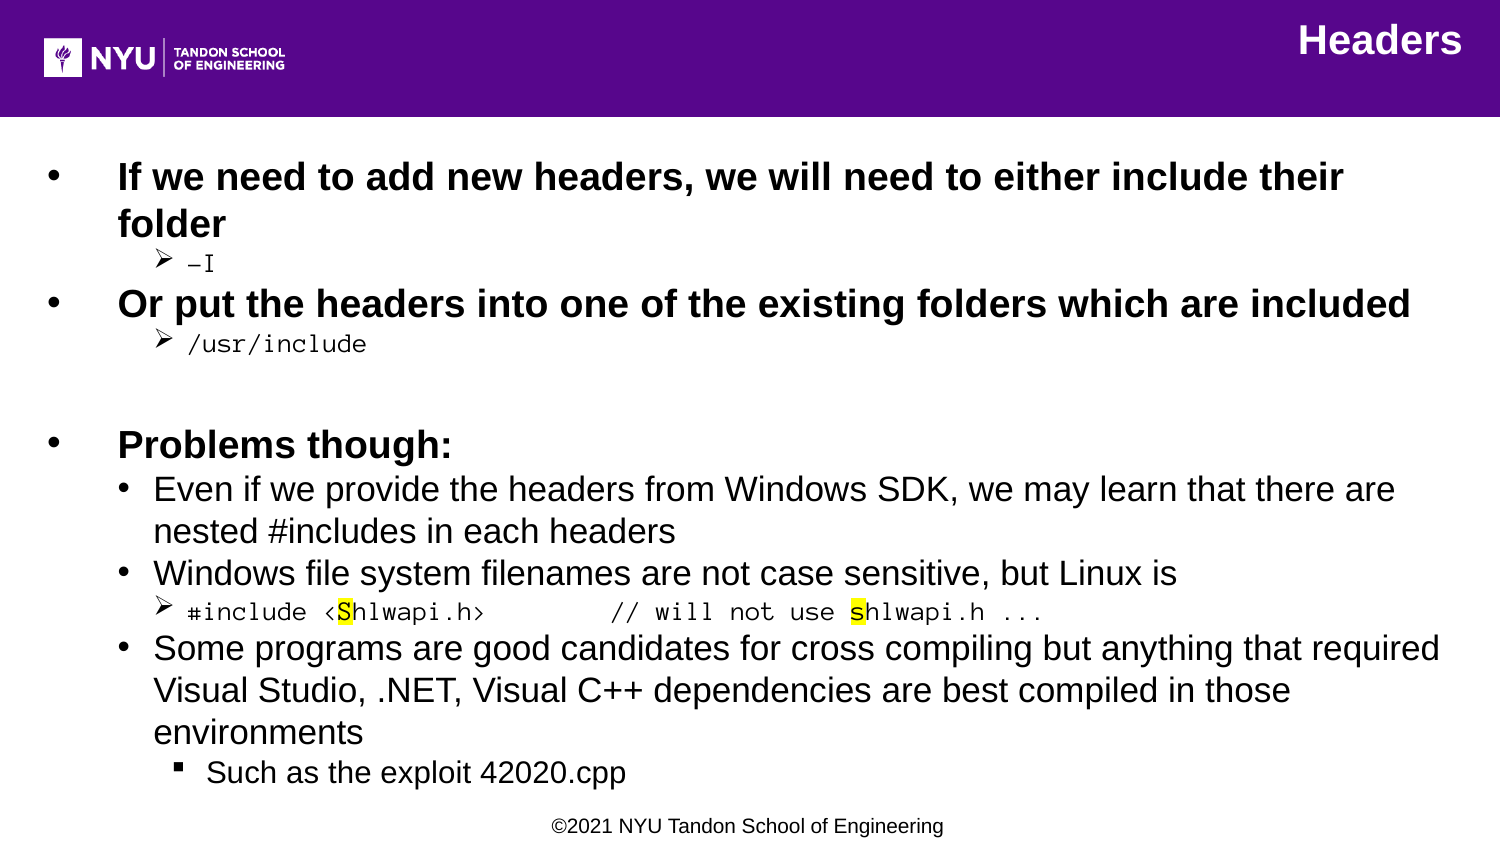

Headers
If we need to add new headers, we will need to either include their folder
-I
Or put the headers into one of the existing folders which are included
/usr/include

Problems though:
Even if we provide the headers from Windows SDK, we may learn that there are nested #includes in each headers
Windows file system filenames are not case sensitive, but Linux is
#include <Shlwapi.h>  	// will not use shlwapi.h ...
Some programs are good candidates for cross compiling but anything that required Visual Studio, .NET, Visual C++ dependencies are best compiled in those environments
Such as the exploit 42020.cpp